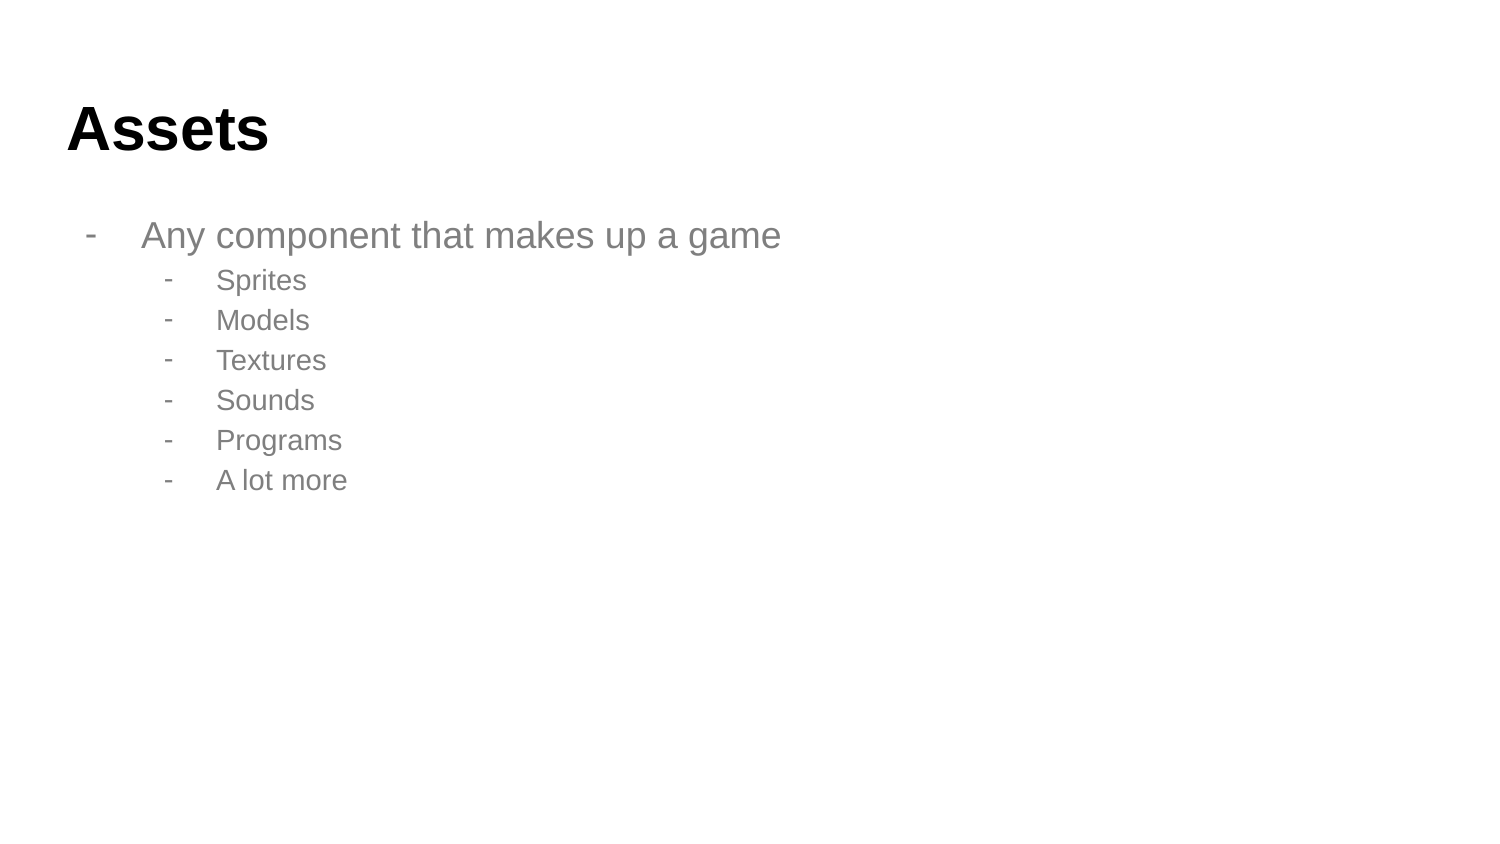

# Assets
Any component that makes up a game
Sprites
Models
Textures
Sounds
Programs
A lot more